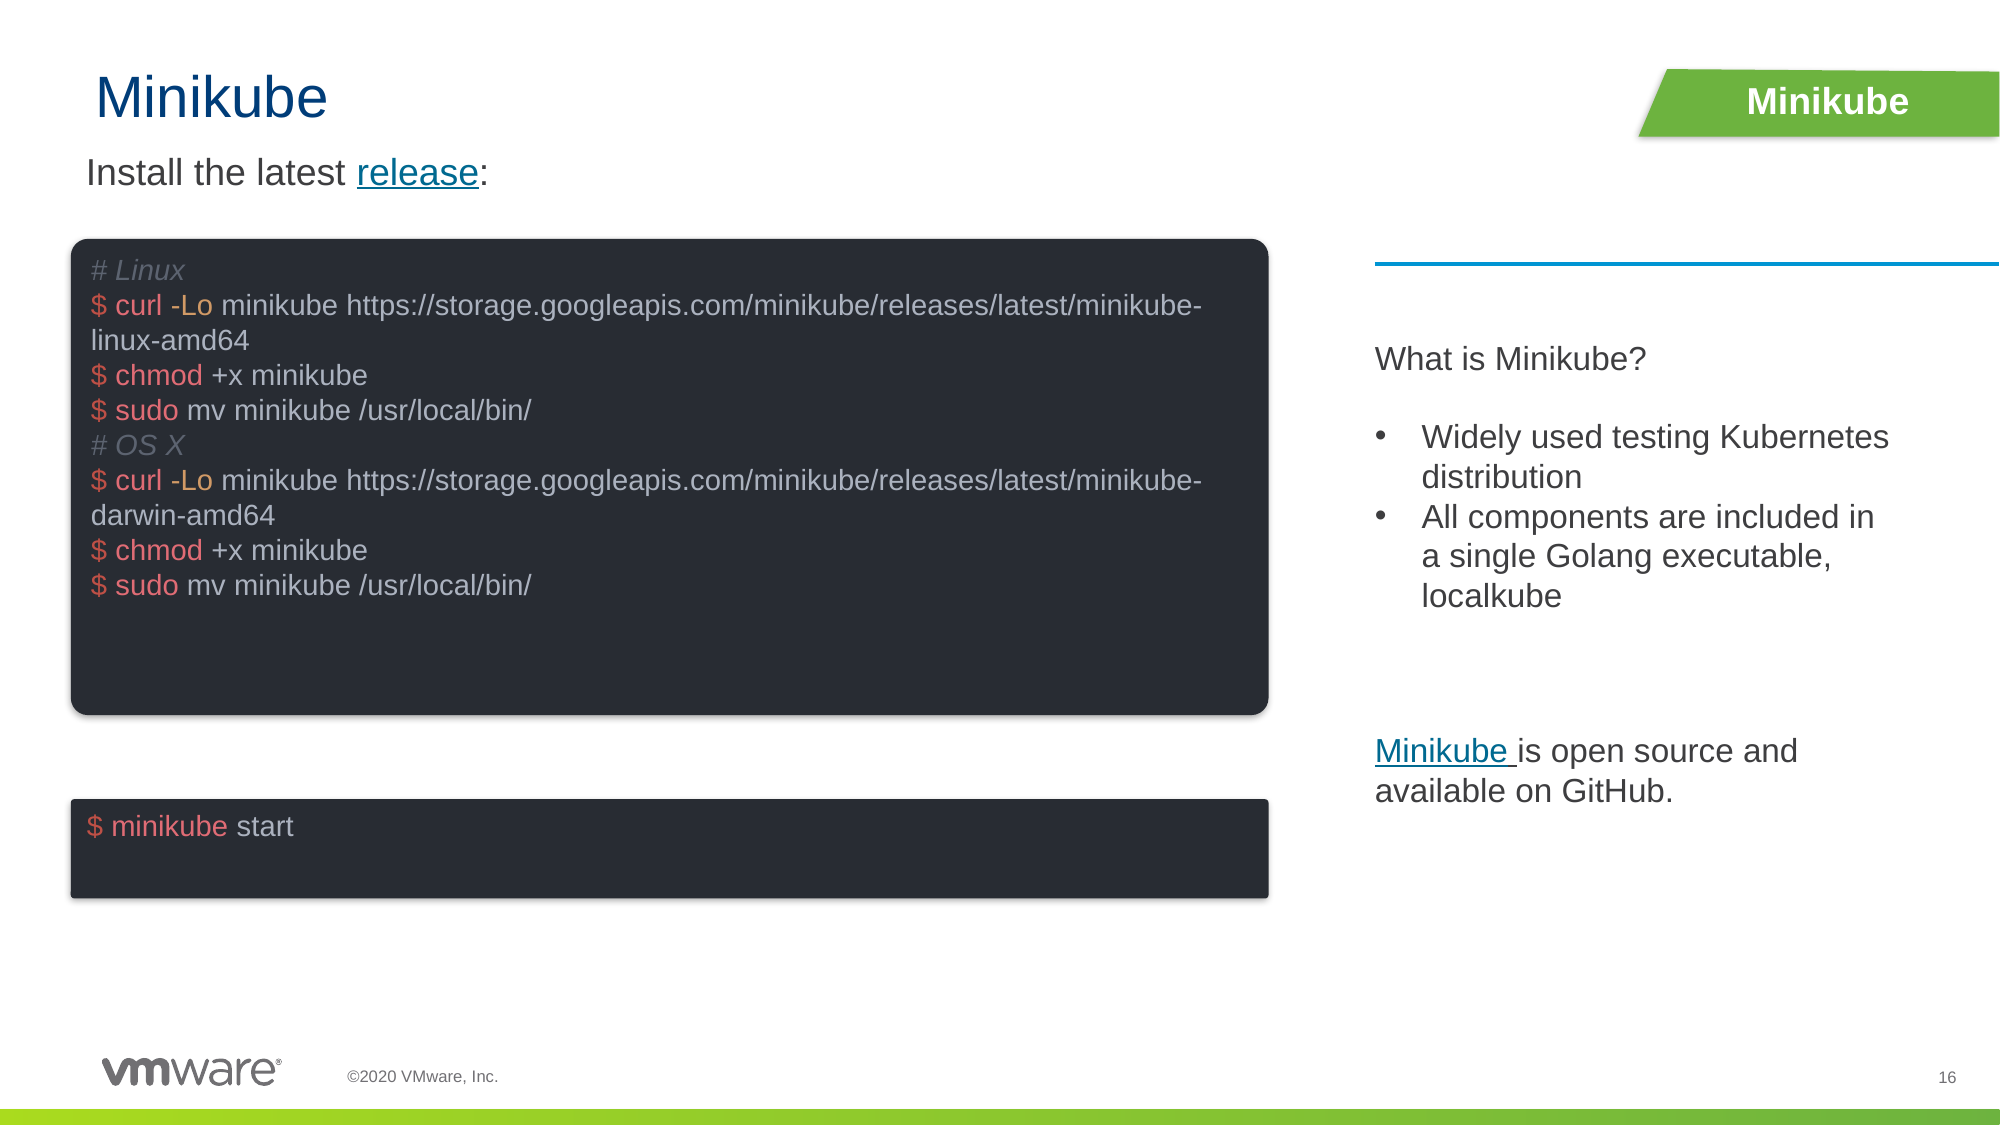

# Minikube
Minikube
Install the latest release:

# Linux $ curl -Lo minikube https://storage.googleapis.com/minikube/releases/latest/minikube-linux-amd64 $ chmod +x minikube $ sudo mv minikube /usr/local/bin/ # OS X $ curl -Lo minikube https://storage.googleapis.com/minikube/releases/latest/minikube-darwin-amd64 $ chmod +x minikube $ sudo mv minikube /usr/local/bin/
What is Minikube?
Widely used testing Kubernetes distribution
All components are included in a single Golang executable, localkube

Minikube is open source and available on GitHub.
$ minikube start